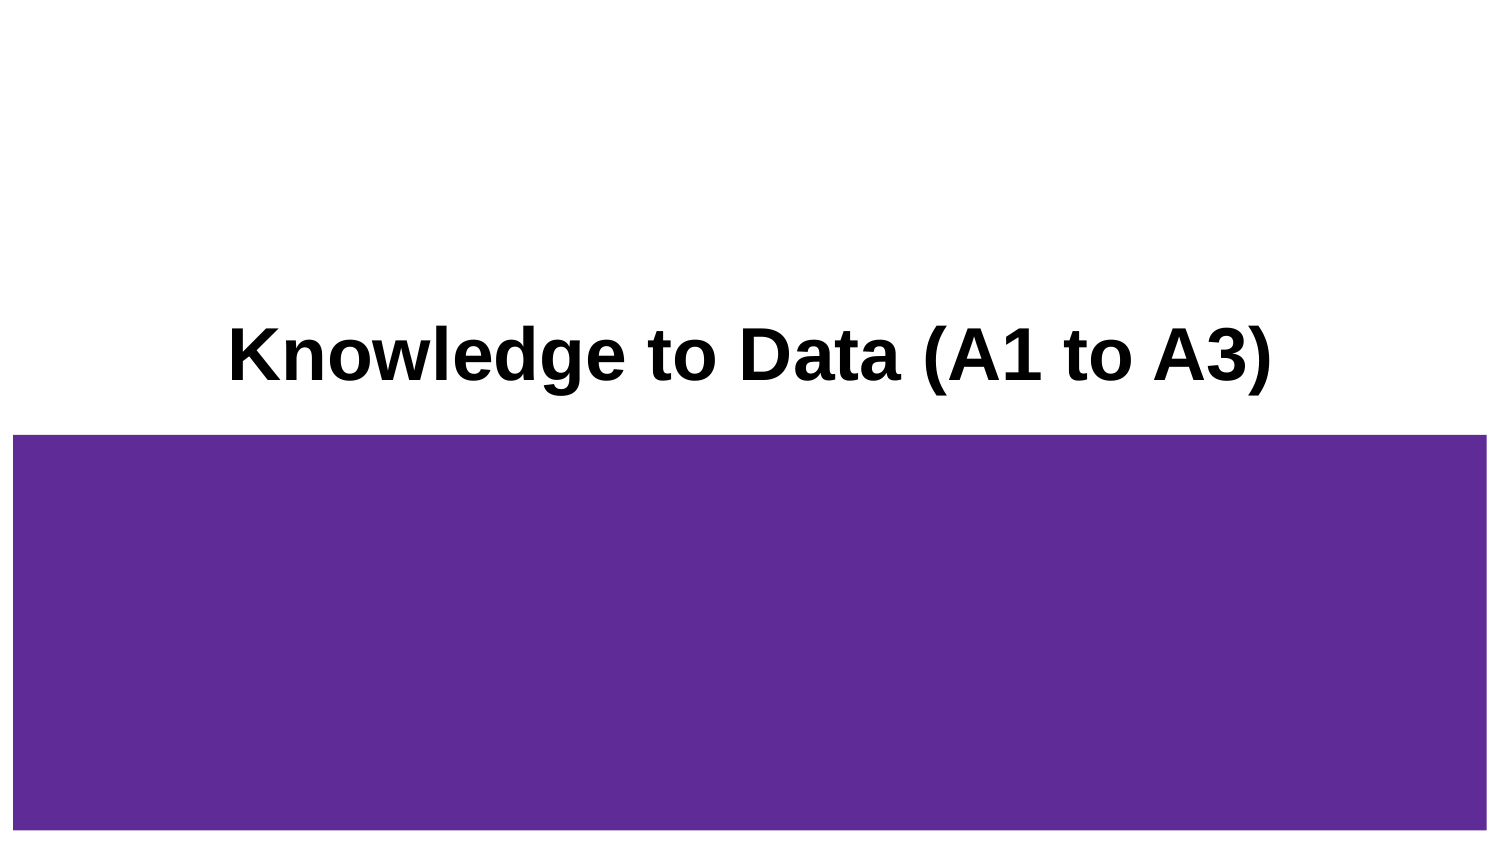

# Knowledge to Data (A1 to A3)